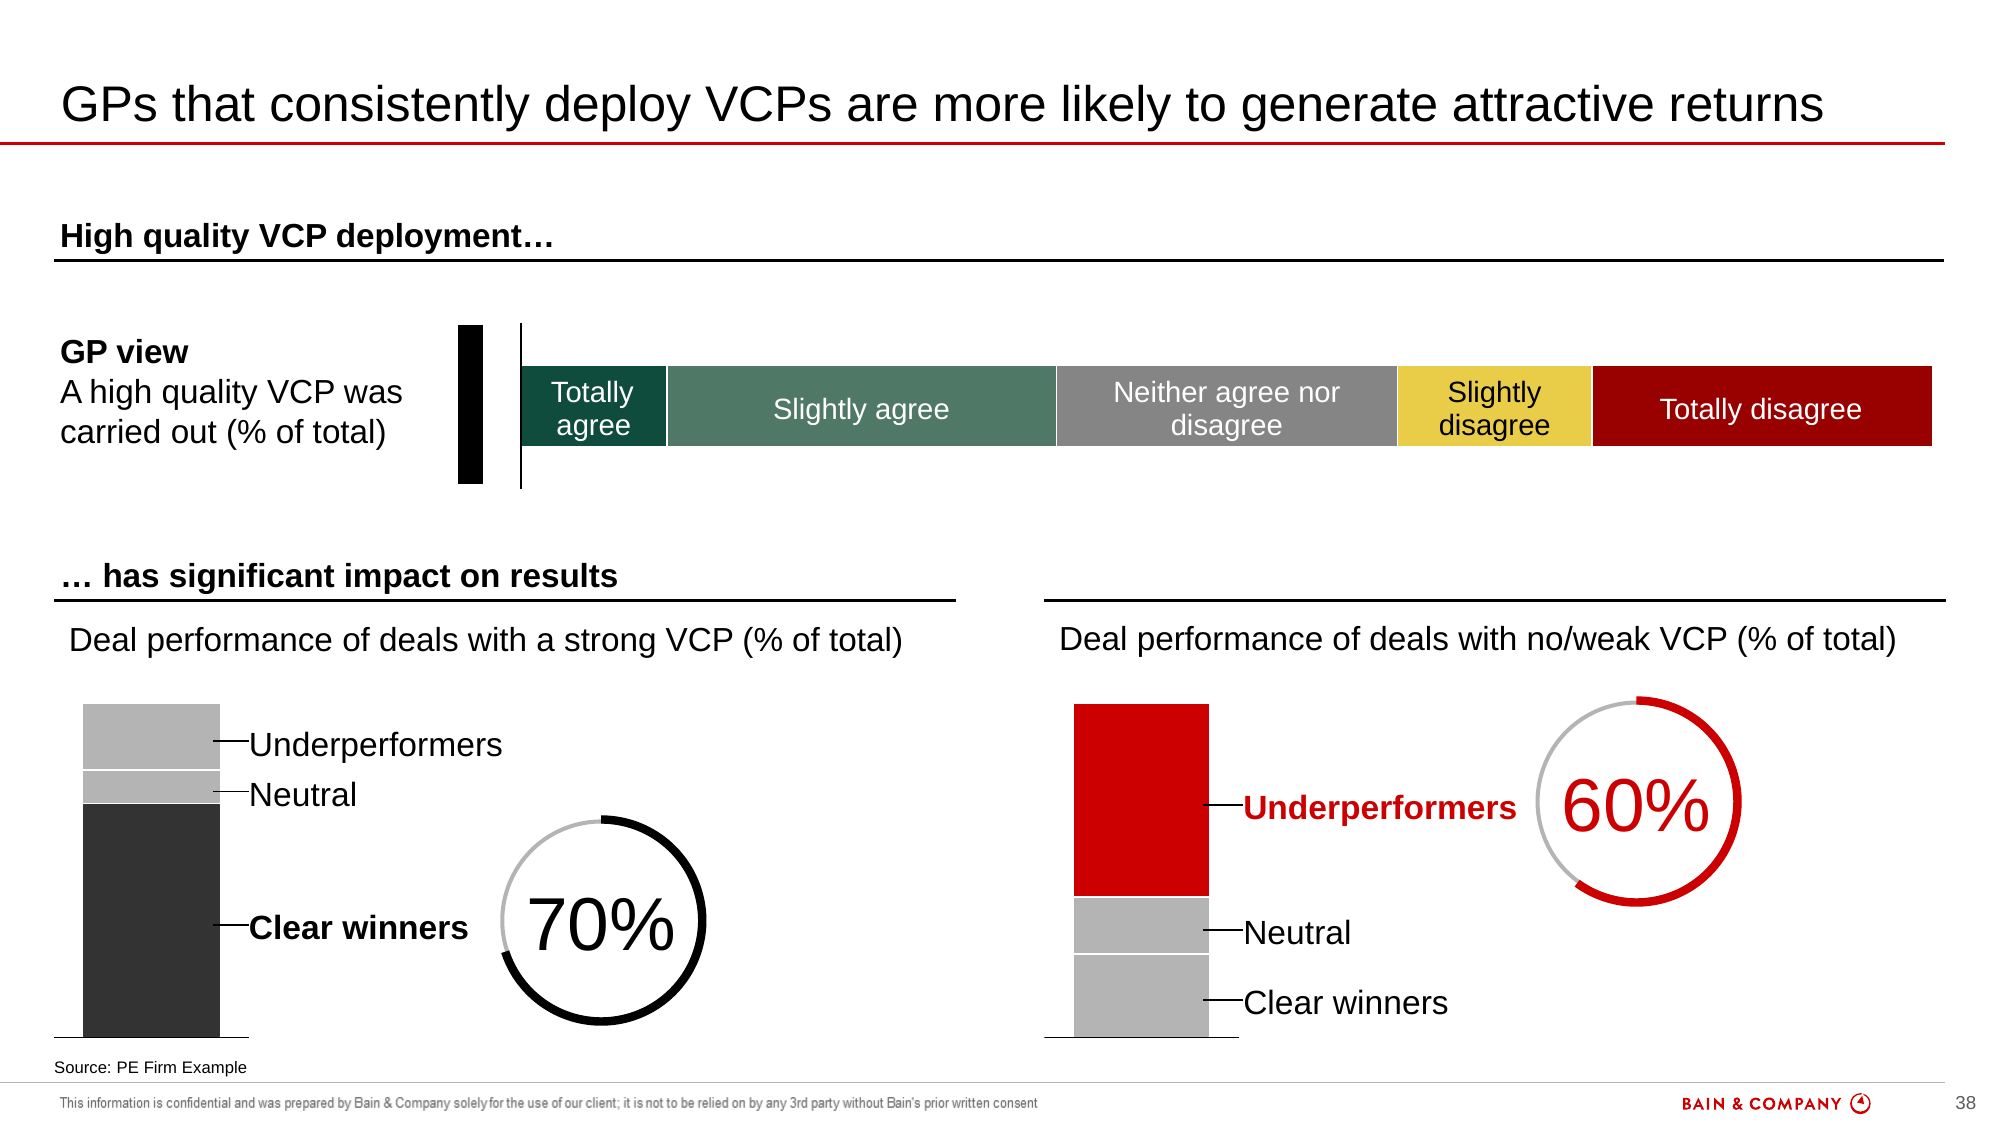

# GPs that consistently deploy VCPs are more likely to generate attractive returns

overall_0_131854798550013685 columns_2_131880432199701955 2_1_131880431352106614 10_1_131880431886618522 27_1_131880432306601609 34_1_131880432306802149 44_1_131880433061895567 53_1_131880439146528704
High quality VCP deployment…

GP view
A high quality VCP was carried out (% of total)
… has significant impact on results
Deal performance of deals with no/weak VCP (% of total)
Deal performance of deals with a strong VCP (% of total)

60%

70%

Source: PE Firm Example